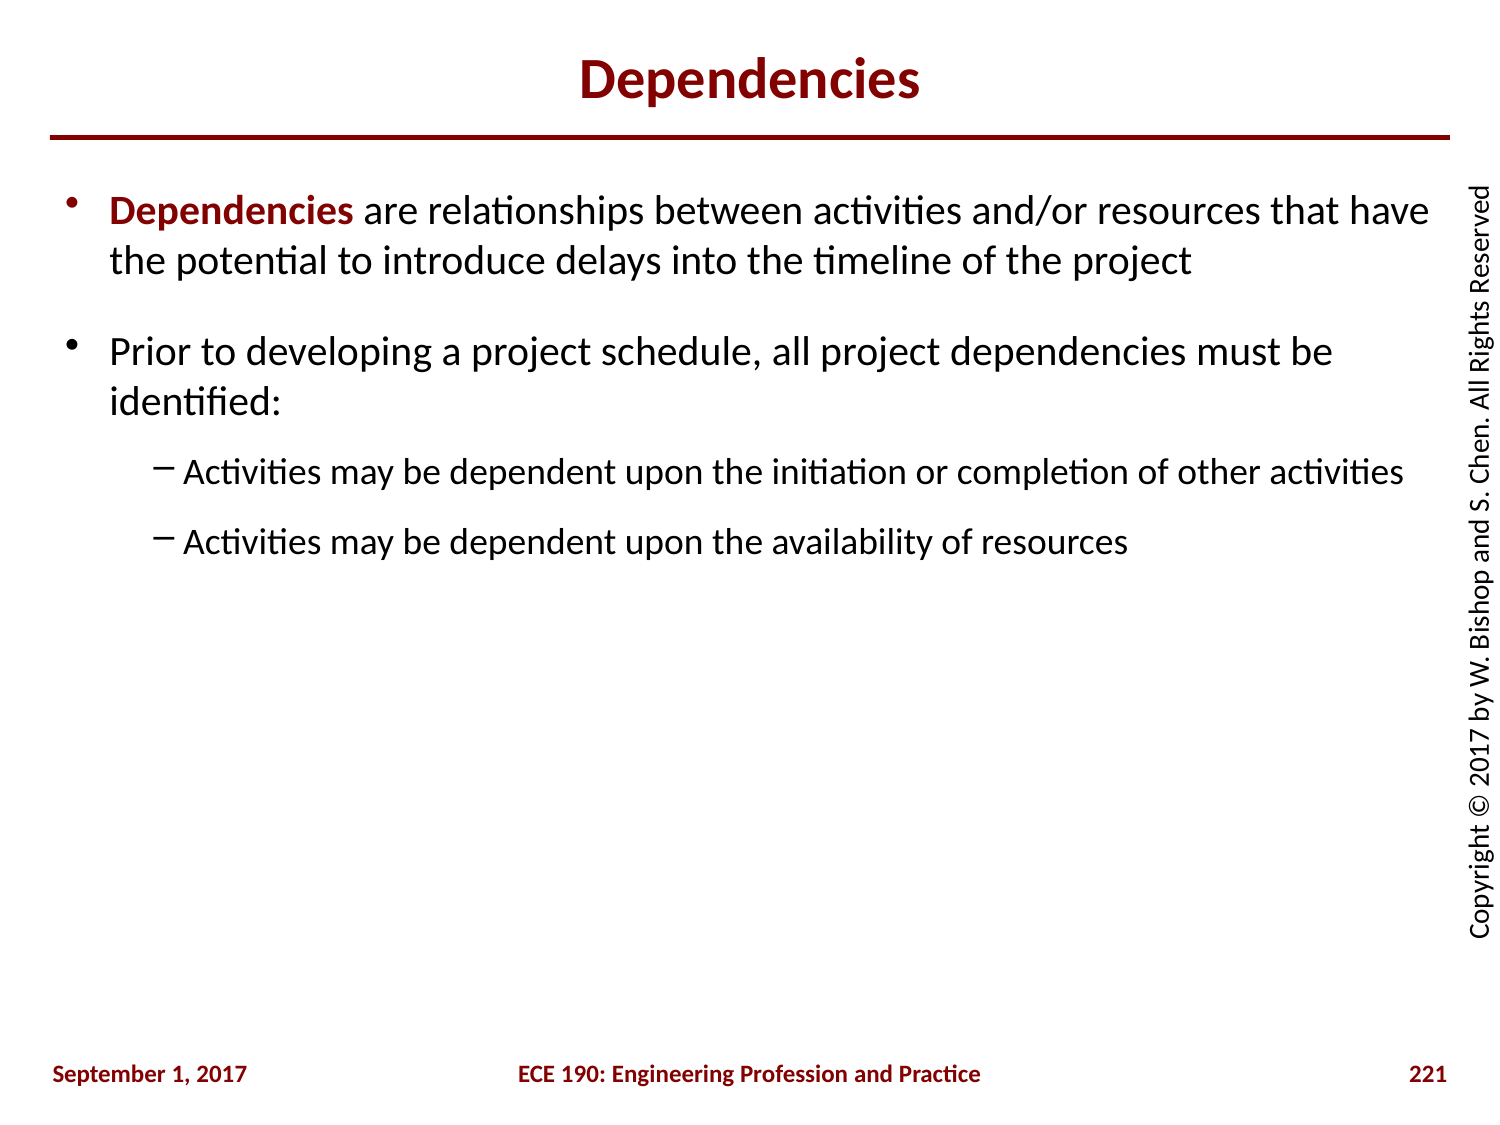

# Dependencies
Dependencies are relationships between activities and/or resources that have the potential to introduce delays into the timeline of the project
Prior to developing a project schedule, all project dependencies must be identified:
Activities may be dependent upon the initiation or completion of other activities
Activities may be dependent upon the availability of resources
September 1, 2017
ECE 190: Engineering Profession and Practice
221